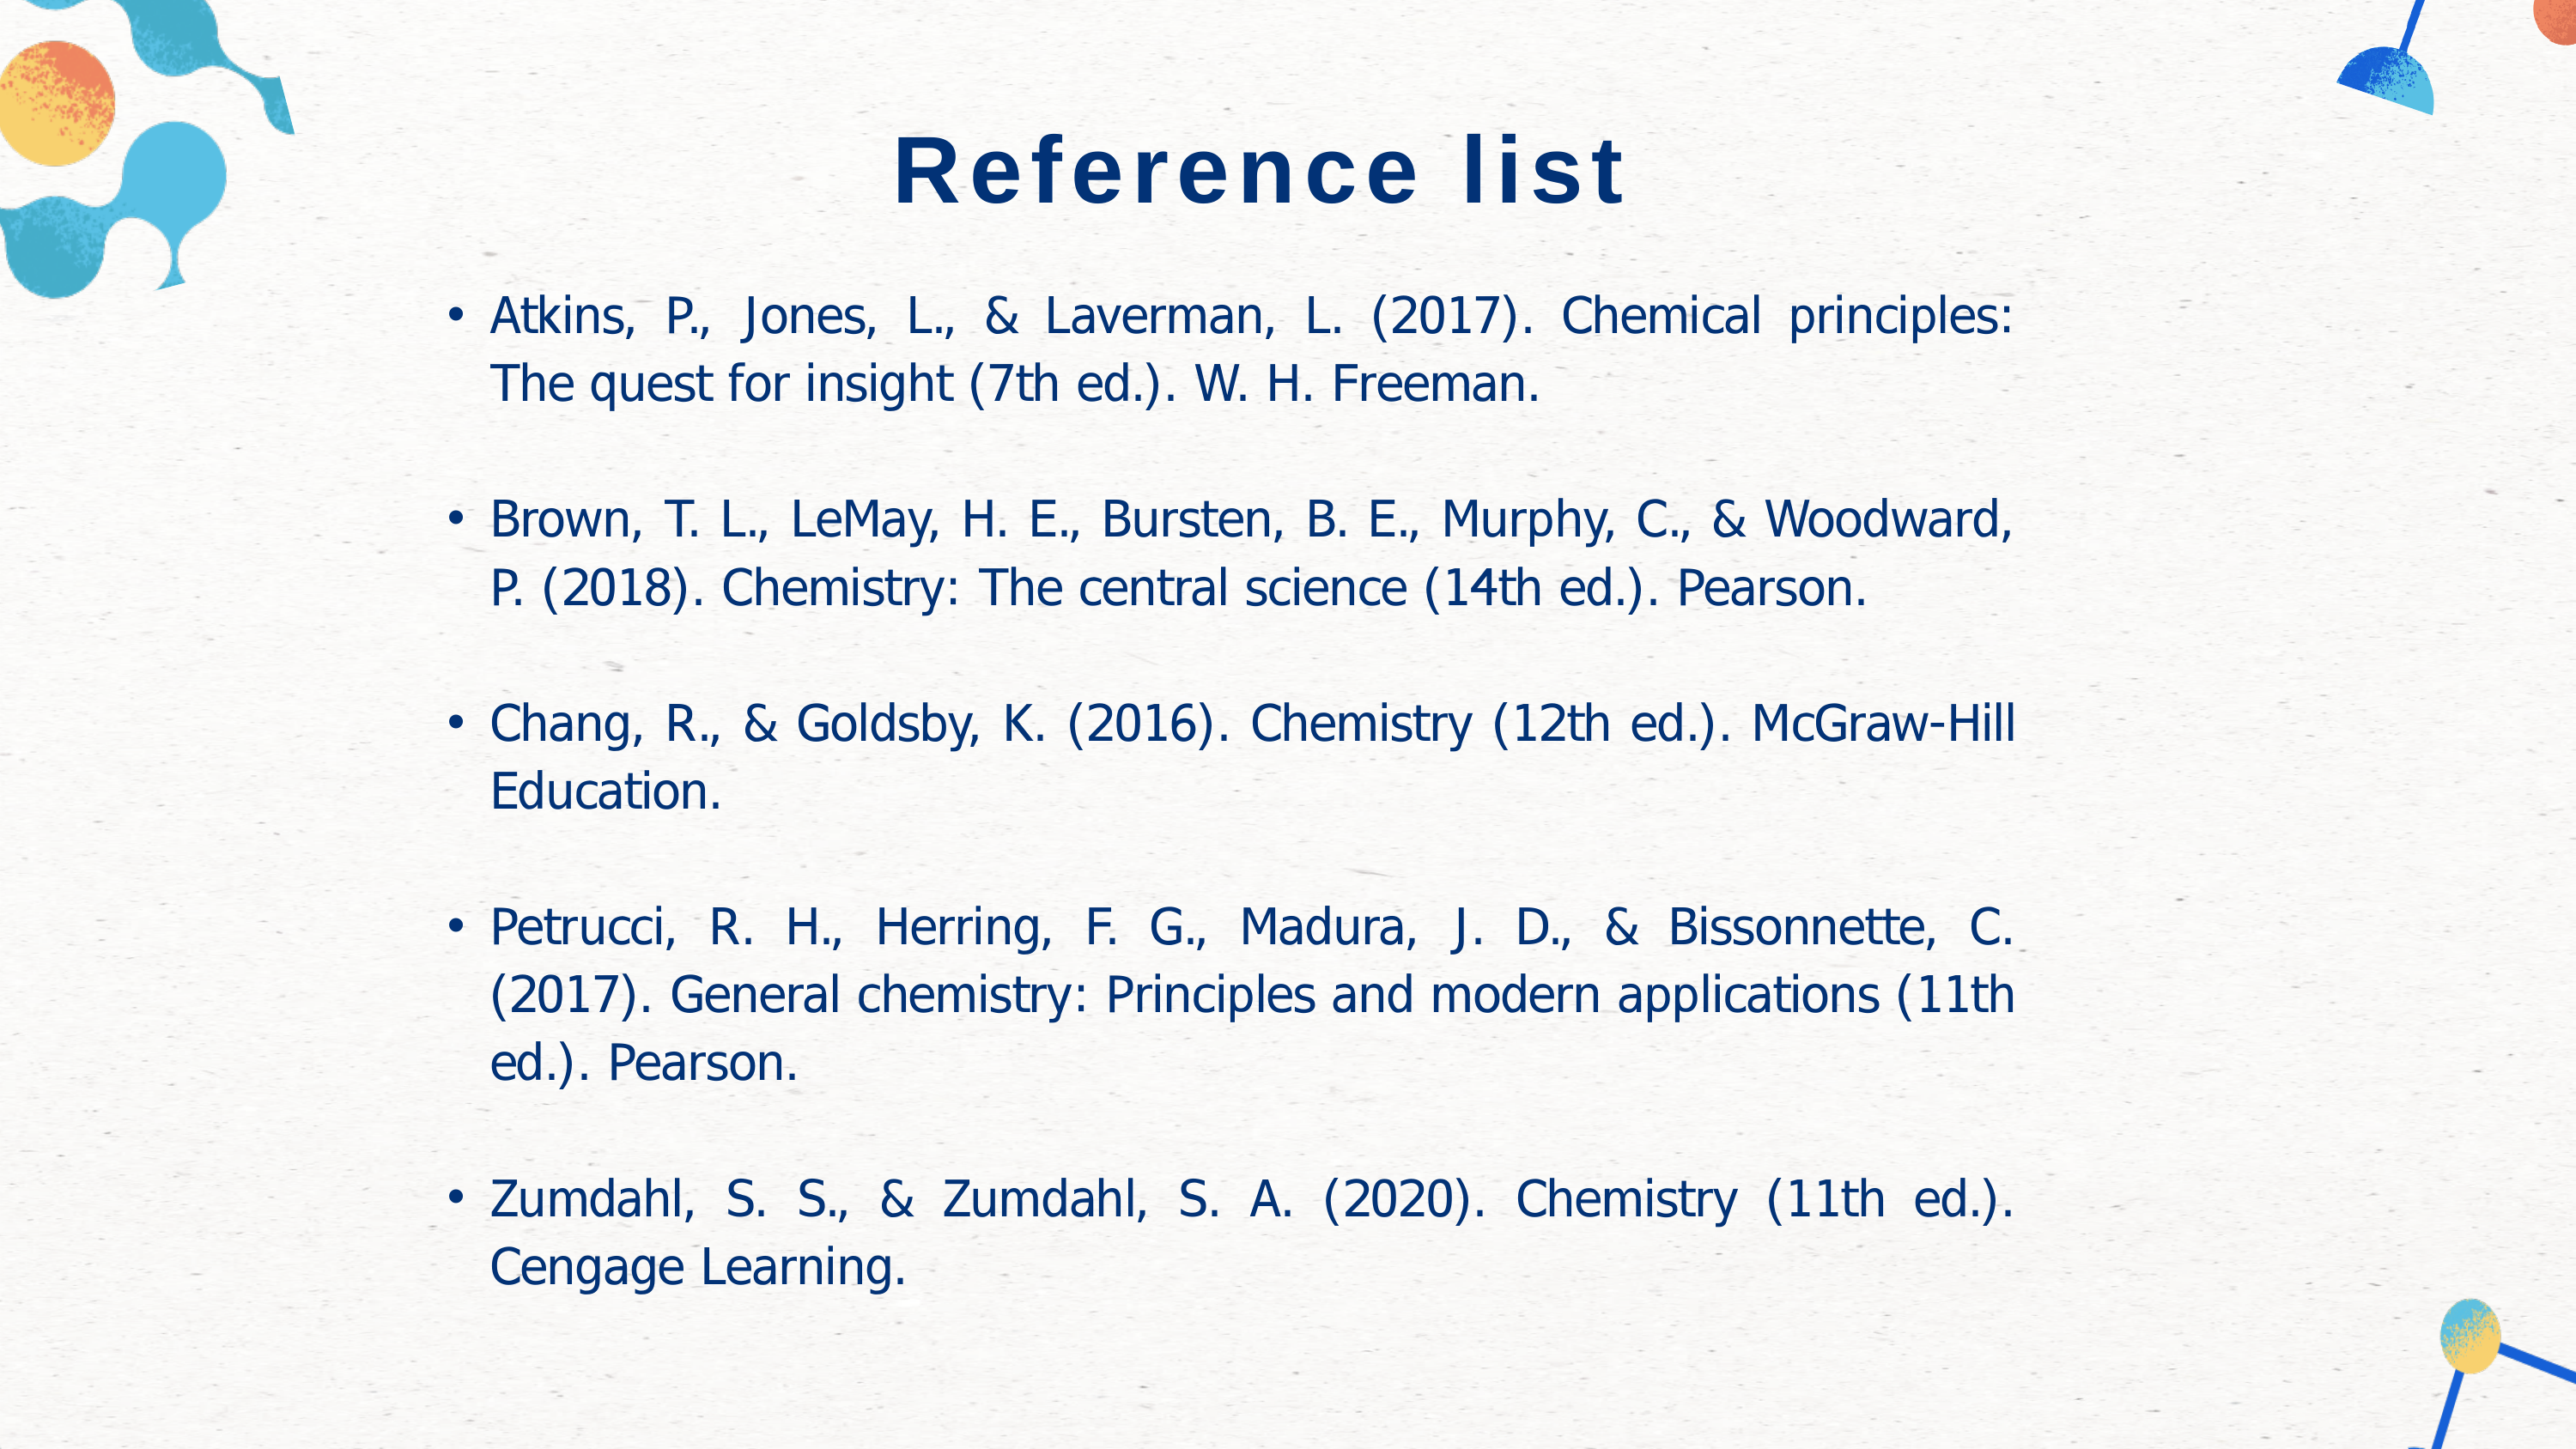

Reference list
Atkins, P., Jones, L., & Laverman, L. (2017). Chemical principles: The quest for insight (7th ed.). W. H. Freeman.

Brown, T. L., LeMay, H. E., Bursten, B. E., Murphy, C., & Woodward, P. (2018). Chemistry: The central science (14th ed.). Pearson.

Chang, R., & Goldsby, K. (2016). Chemistry (12th ed.). McGraw-Hill Education.

Petrucci, R. H., Herring, F. G., Madura, J. D., & Bissonnette, C. (2017). General chemistry: Principles and modern applications (11th ed.). Pearson.

Zumdahl, S. S., & Zumdahl, S. A. (2020). Chemistry (11th ed.). Cengage Learning.